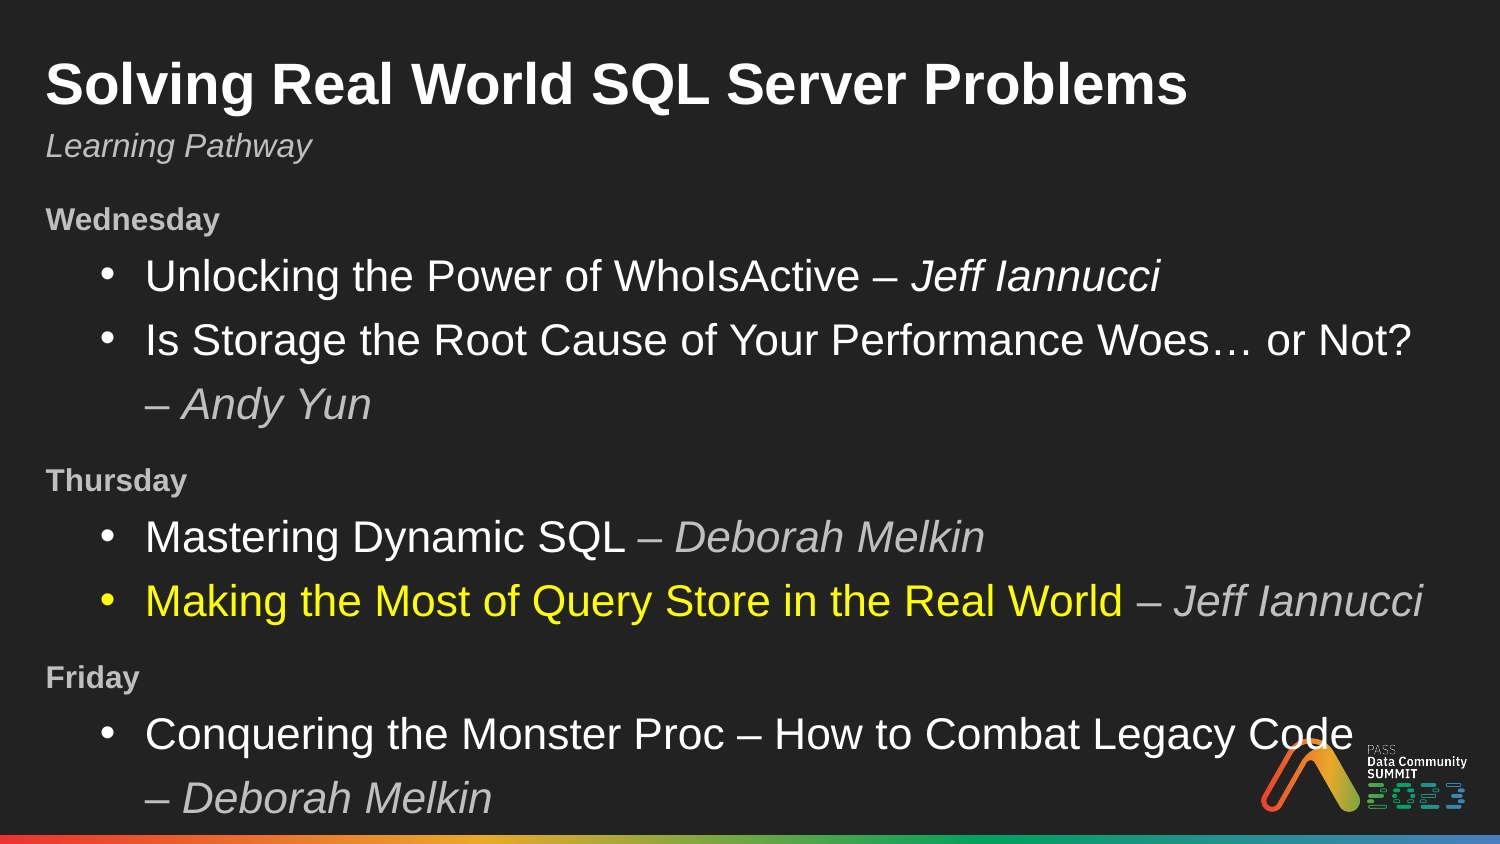

Solving Real World SQL Server Problems
Learning Pathway

Wednesday
Unlocking the Power of WhoIsActive – Jeff Iannucci
Is Storage the Root Cause of Your Performance Woes… or Not?
– Andy Yun
Thursday
Mastering Dynamic SQL – Deborah Melkin
Making the Most of Query Store in the Real World – Jeff Iannucci
Friday
Conquering the Monster Proc – How to Combat Legacy Code
– Deborah Melkin